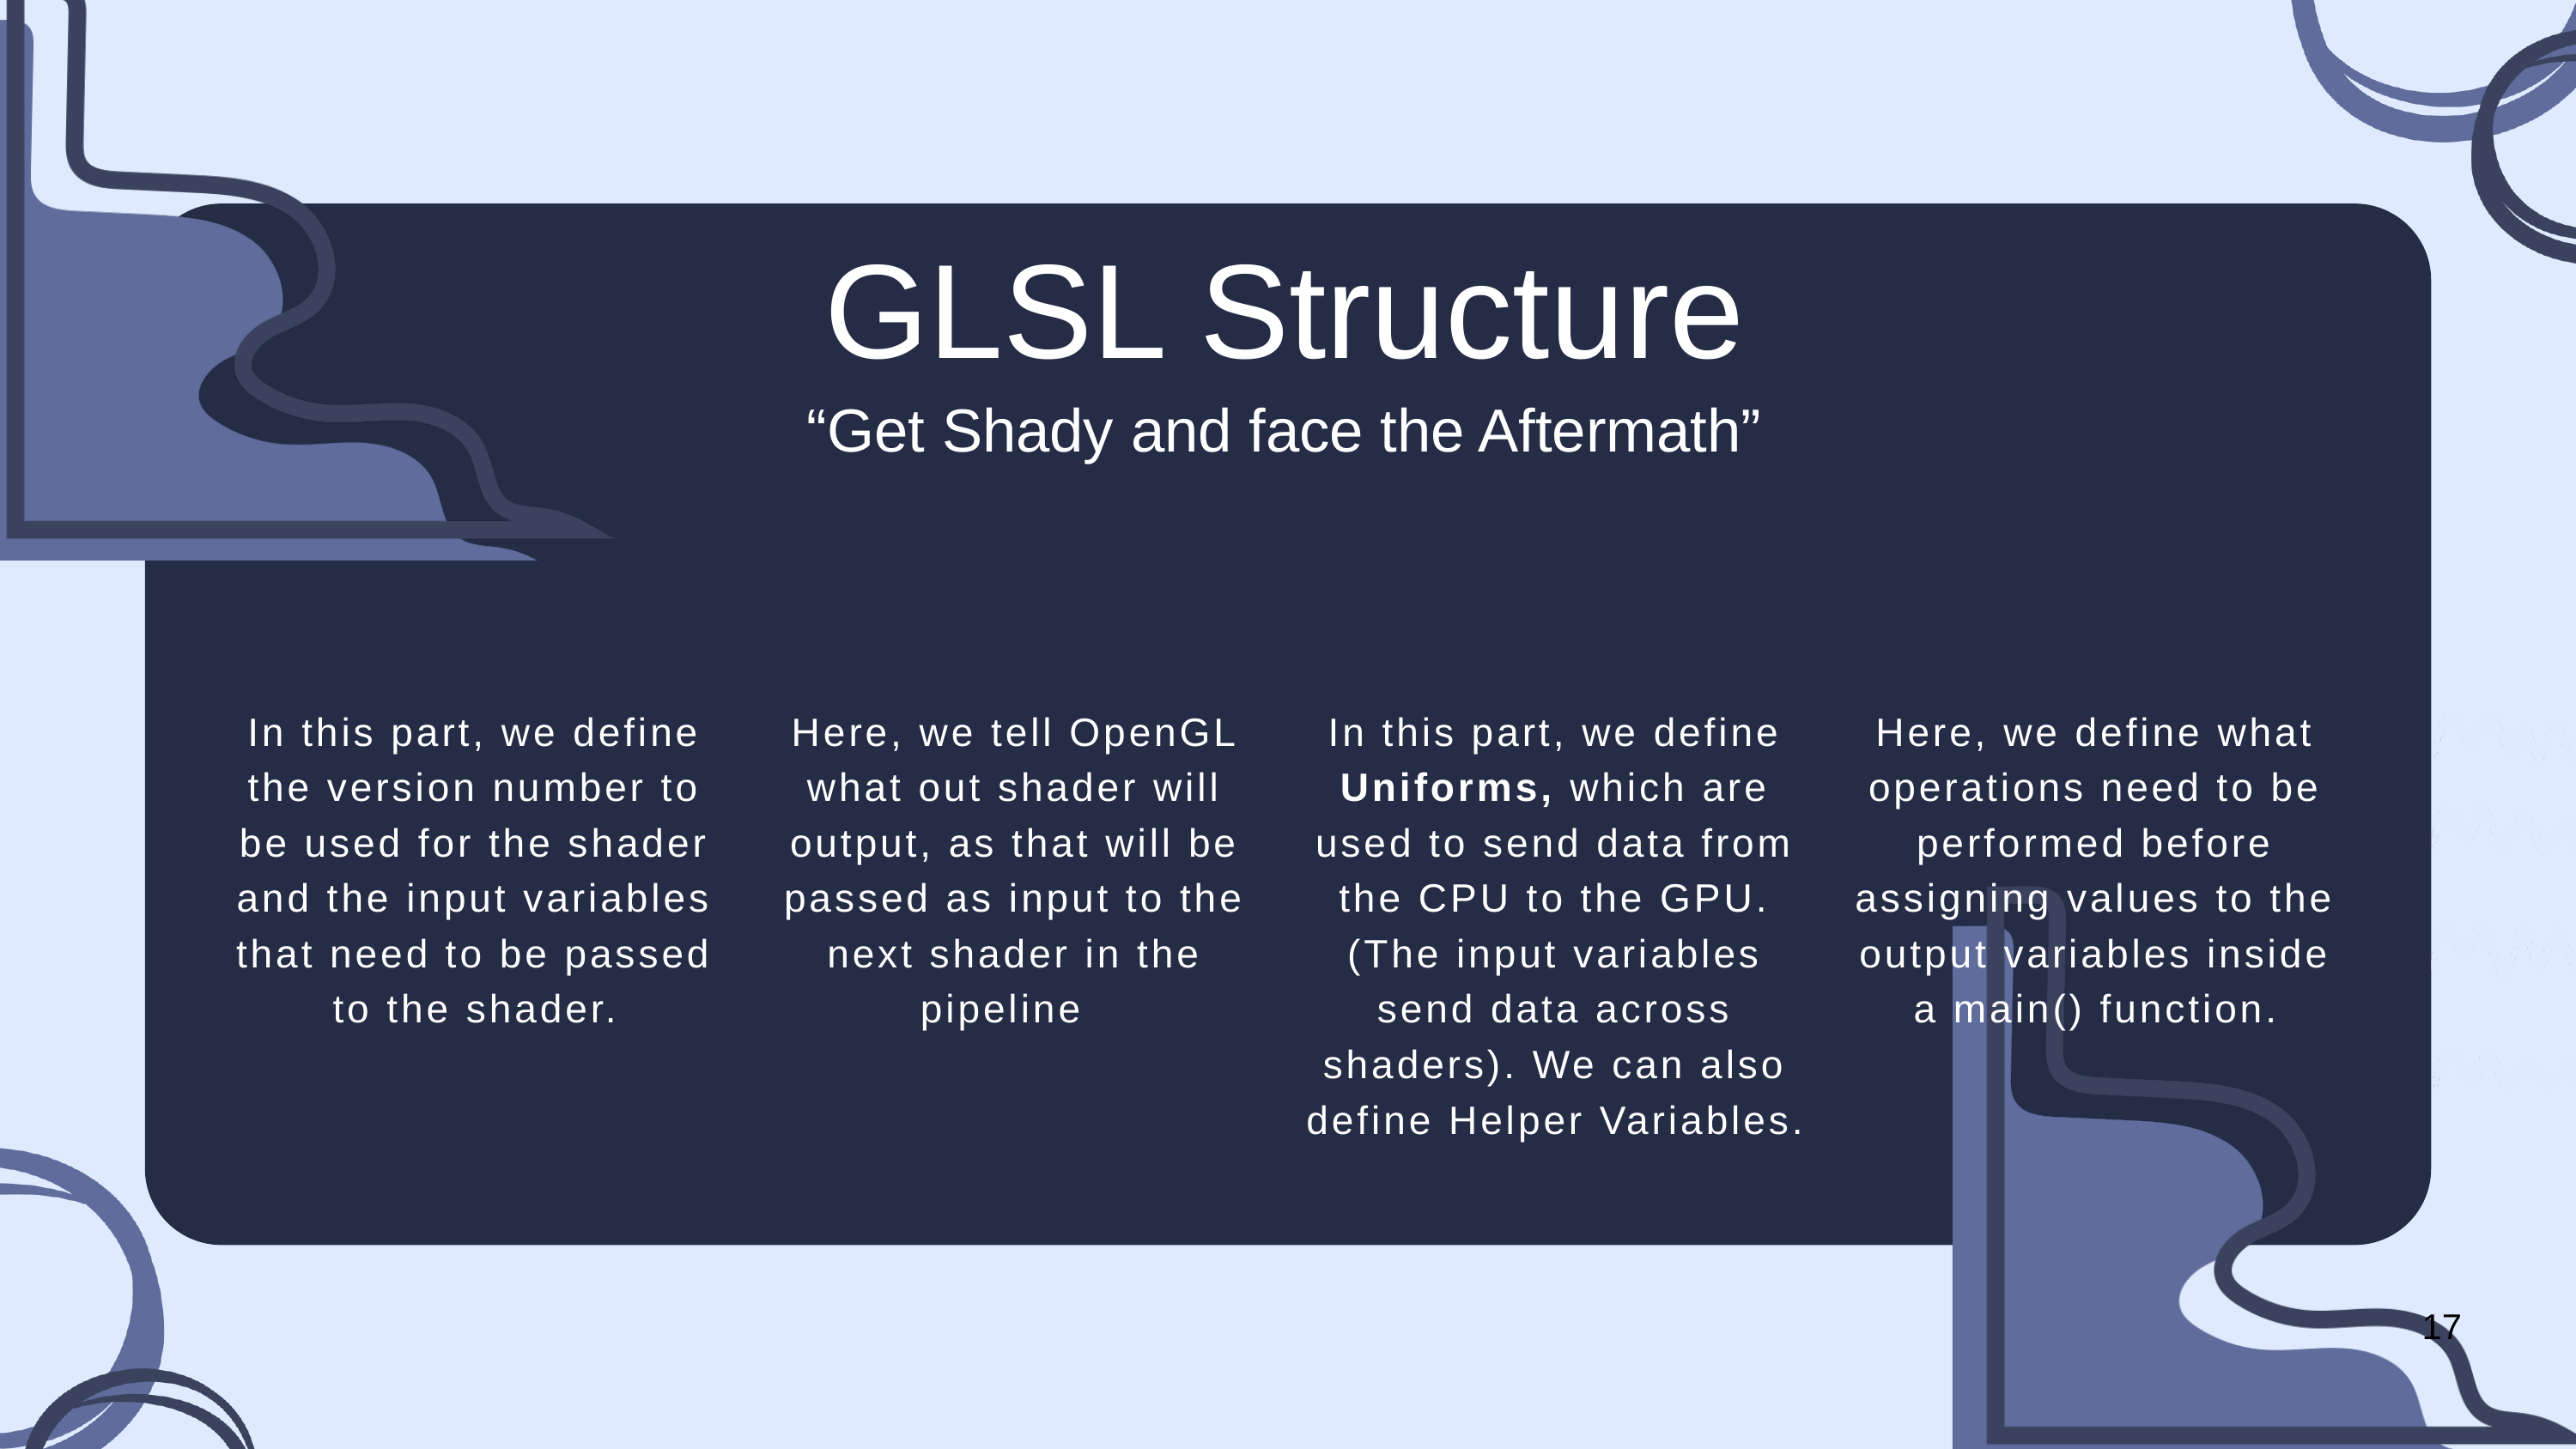

GLSL Structure
“Get Shady and face the Aftermath”
Declaration of other Variables, which are used in the code
Version and input variable declaration
Definition of Output Variables
Main Function and Output Variables
In this part, we define the version number to be used for the shader and the input variables that need to be passed to the shader.
Here, we tell OpenGL what out shader will output, as that will be passed as input to the next shader in the pipeline
In this part, we define Uniforms, which are used to send data from the CPU to the GPU. (The input variables send data across shaders). We can also define Helper Variables.
Here, we define what operations need to be performed before assigning values to the output variables inside a main() function.

17